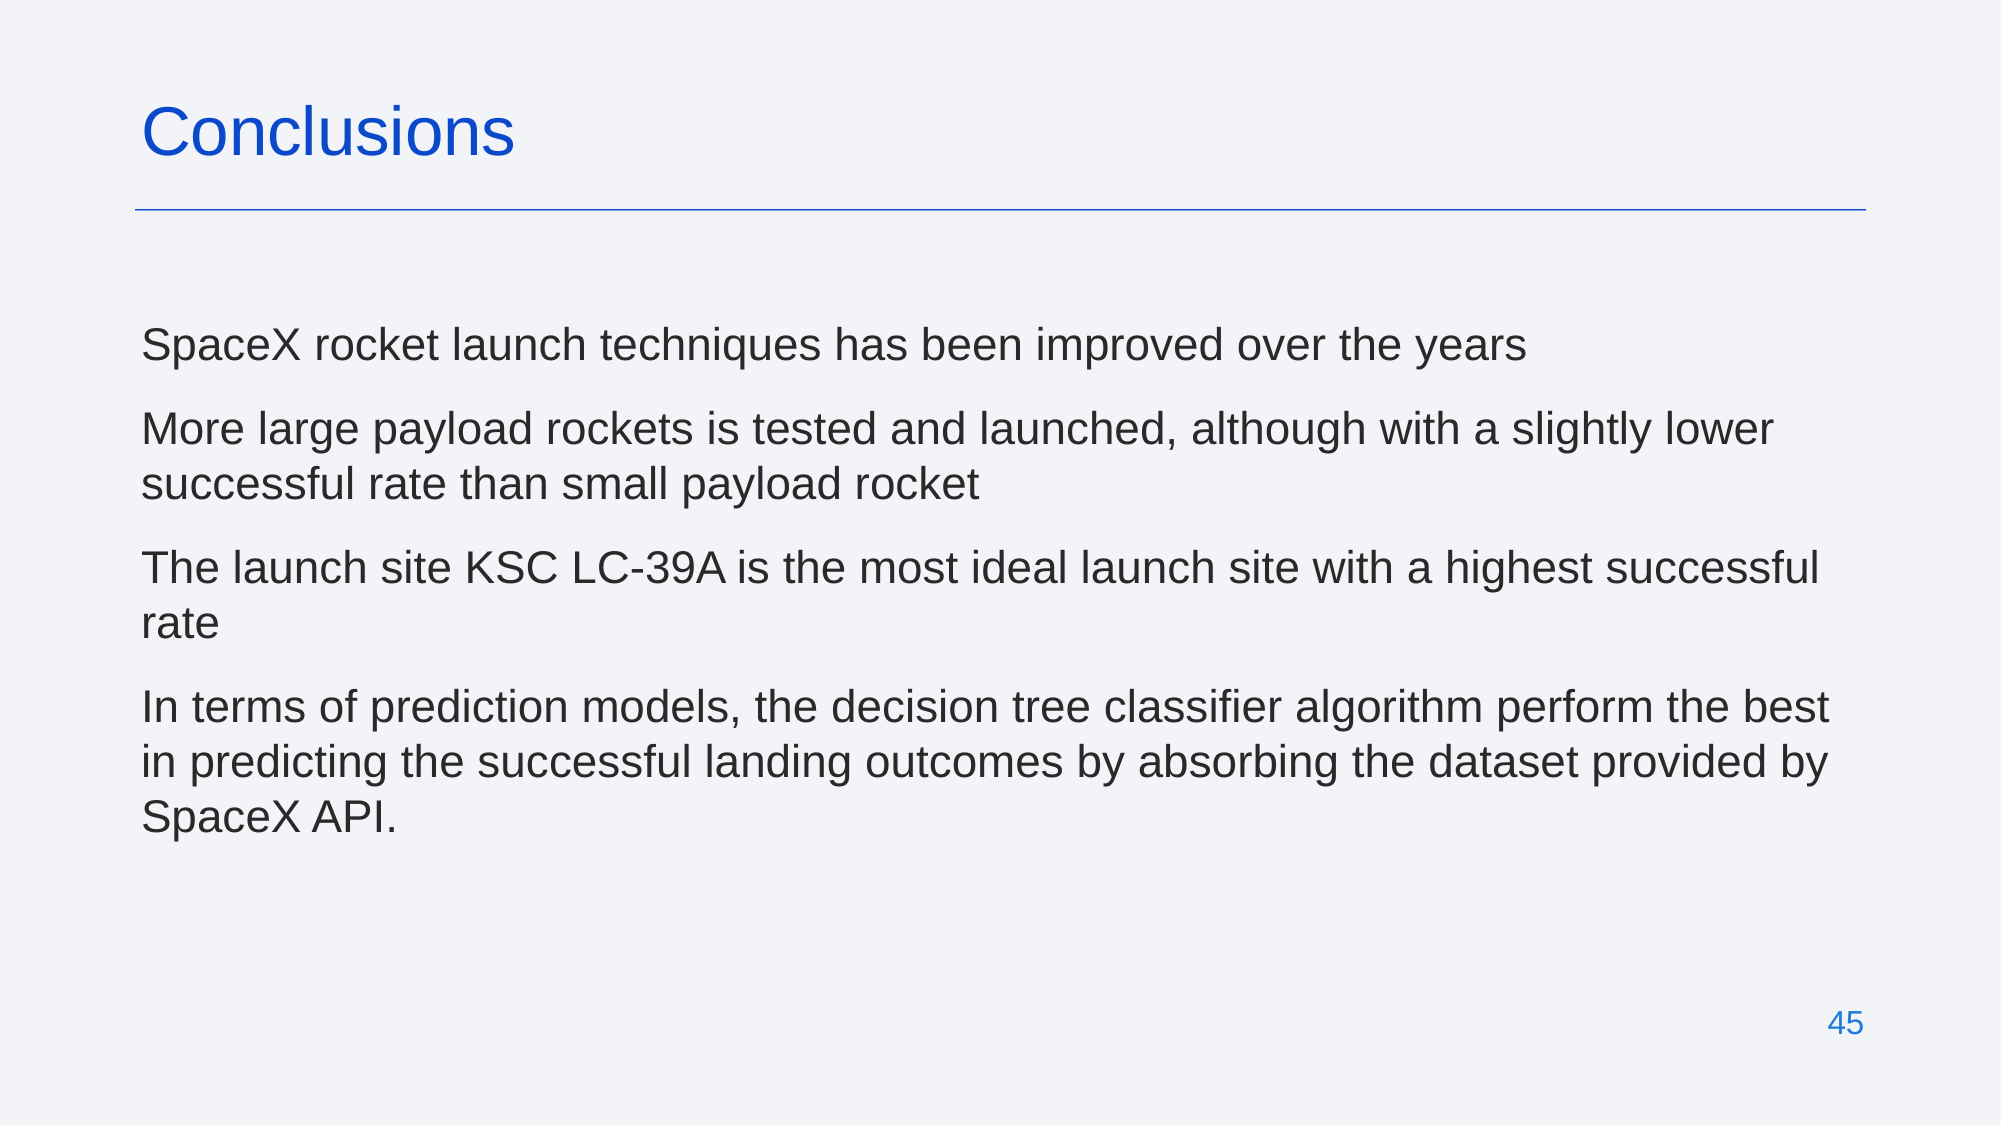

Conclusions
SpaceX rocket launch techniques has been improved over the years
More large payload rockets is tested and launched, although with a slightly lower successful rate than small payload rocket
The launch site KSC LC-39A is the most ideal launch site with a highest successful rate
In terms of prediction models, the decision tree classifier algorithm perform the best in predicting the successful landing outcomes by absorbing the dataset provided by SpaceX API.

45